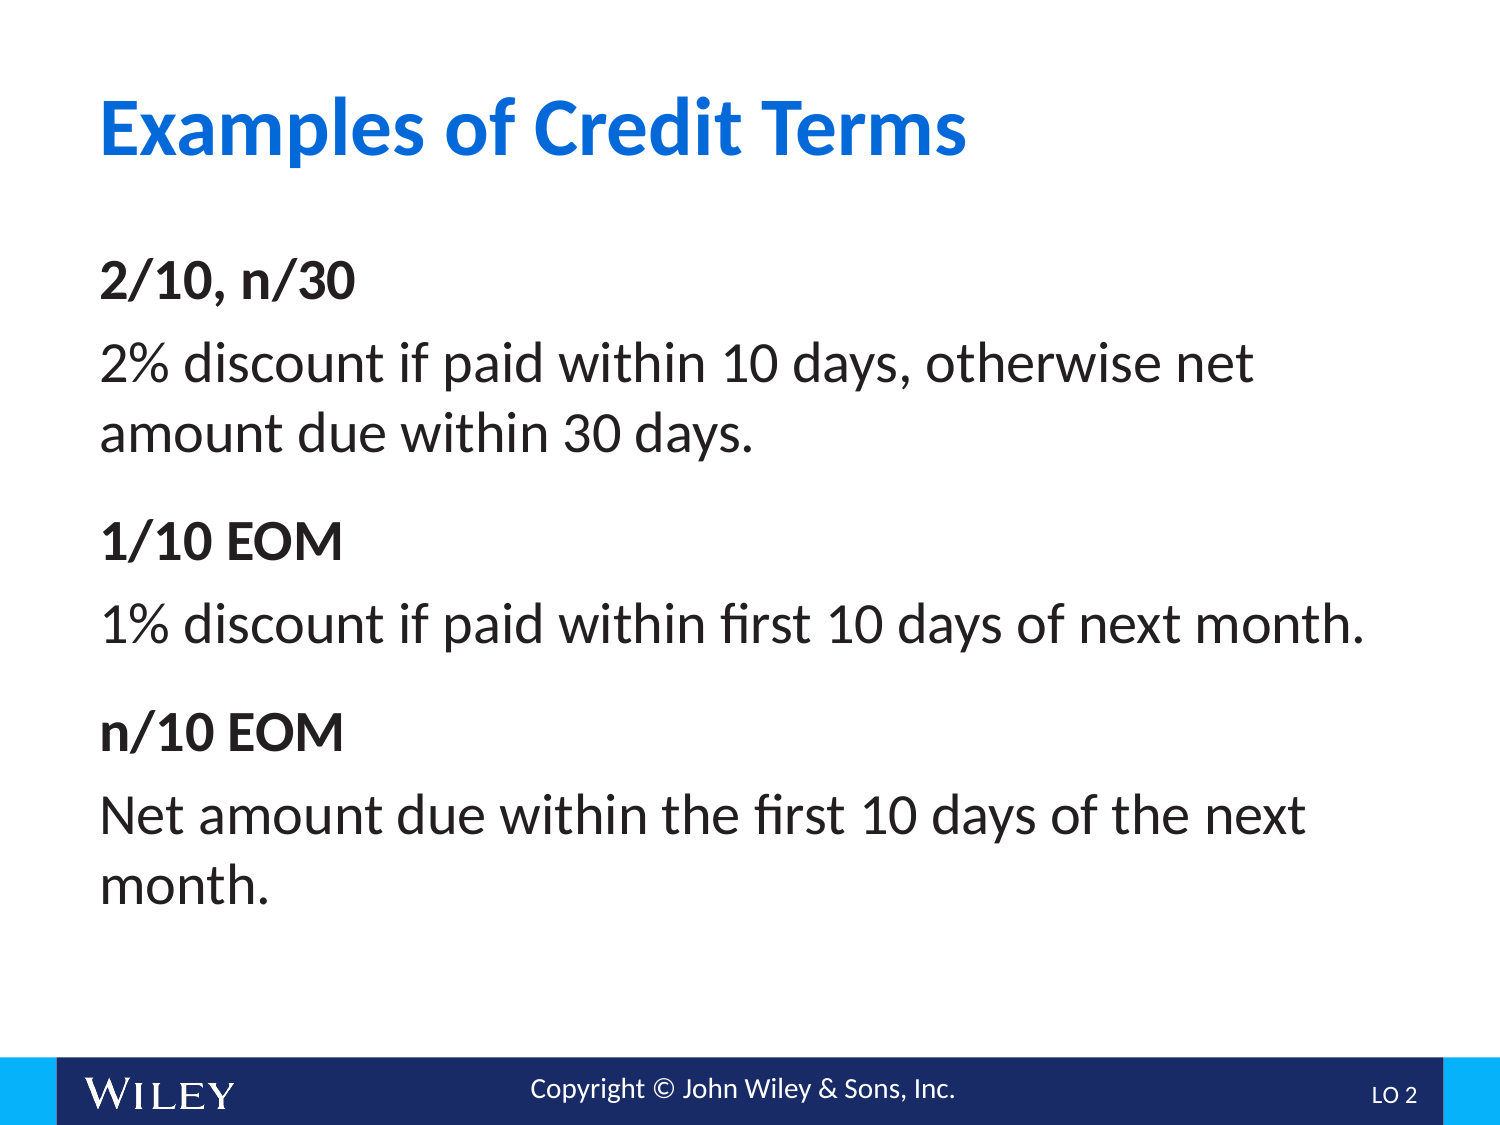

# Examples of Credit Terms
2/10, n/30
2% discount if paid within 10 days, otherwise net amount due within 30 days.
1/10 EOM
1% discount if paid within first 10 days of next month.
n/10 EOM
Net amount due within the first 10 days of the next month.
L O 2